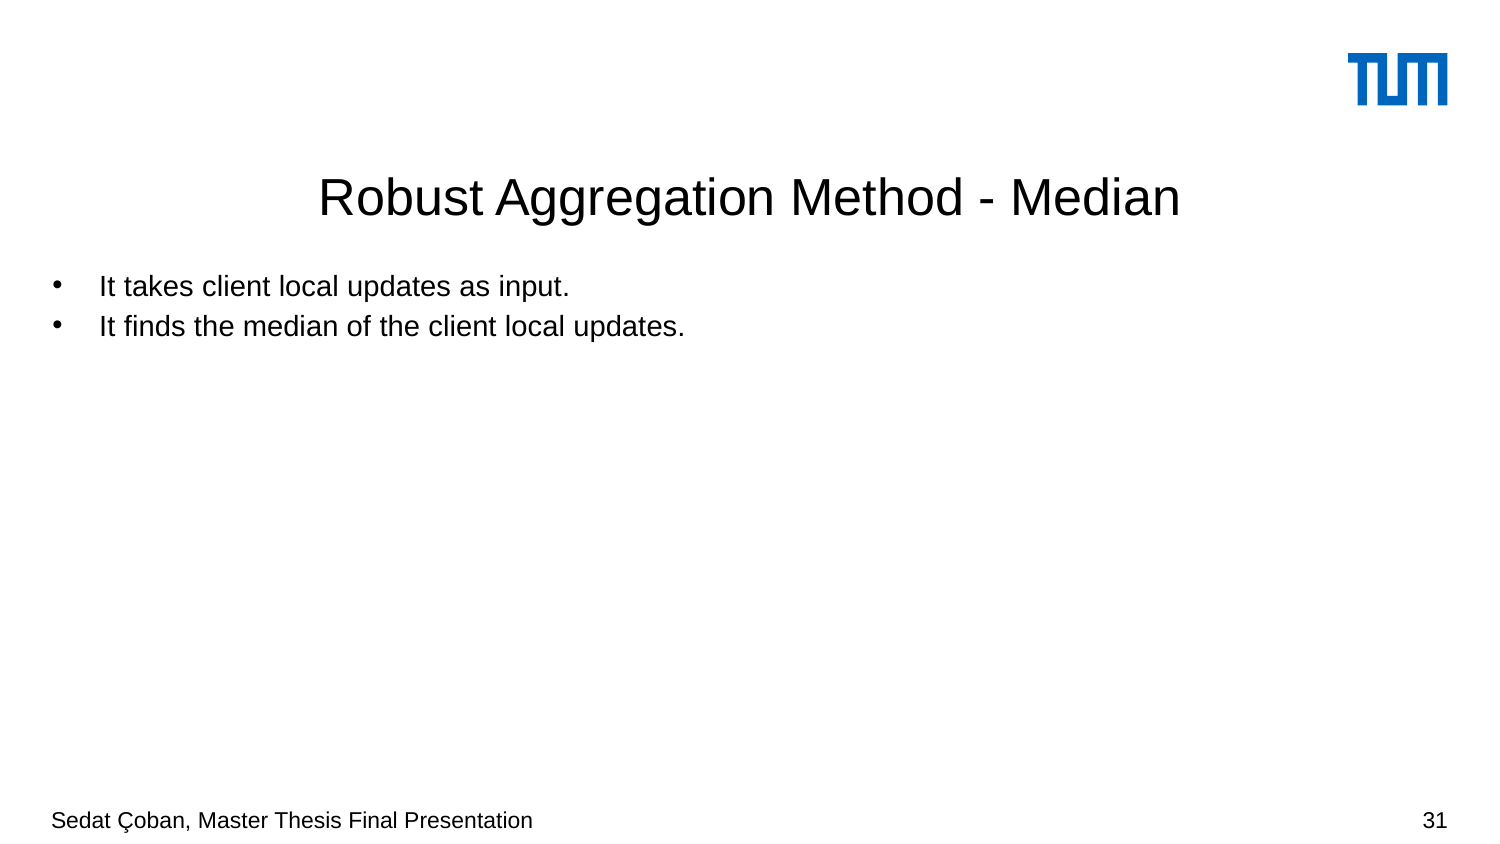

# Robust Aggregation Method - Median
It takes client local updates as input.
It finds the median of the client local updates.
Sedat Çoban, Master Thesis Final Presentation
31